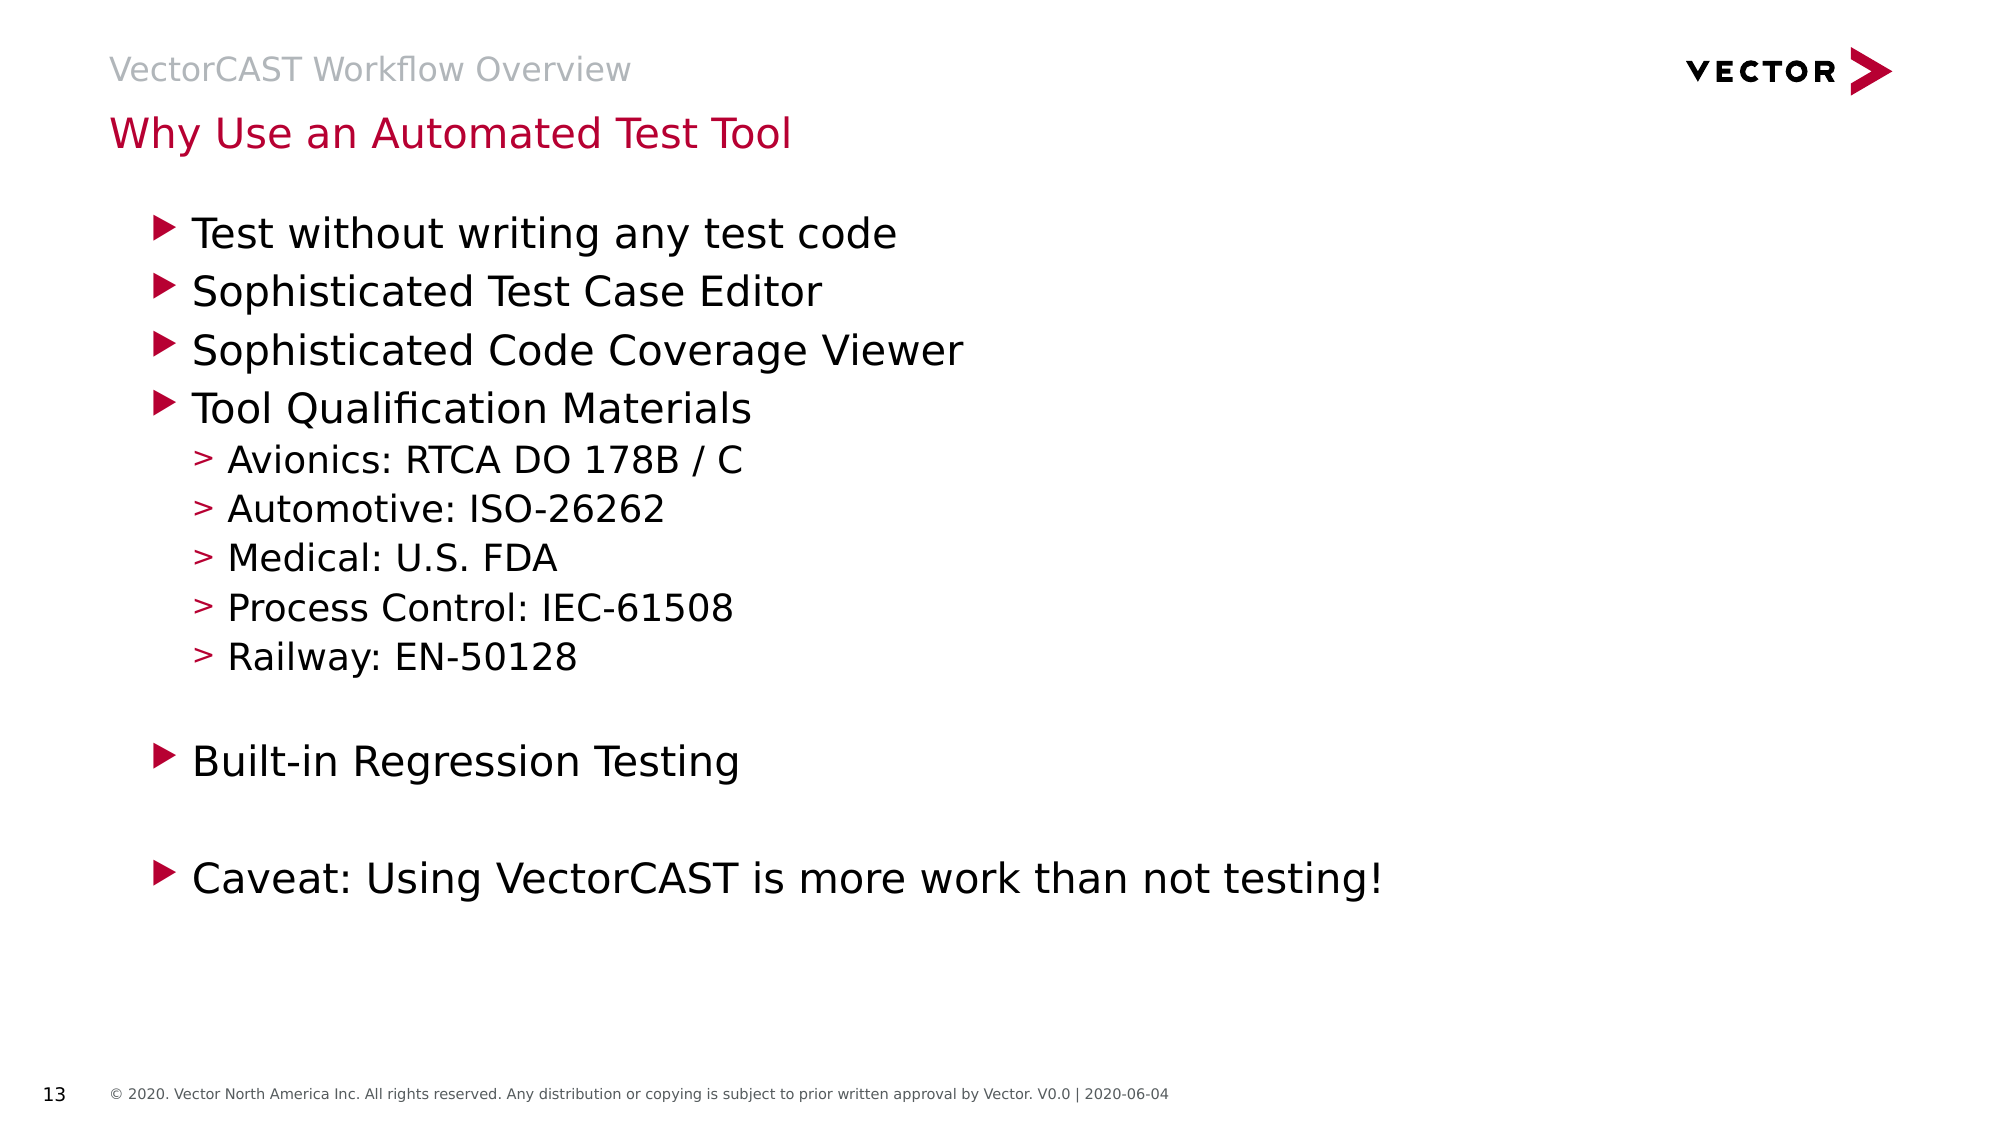

# VectorCAST Workflow Overview
Why Use an Automated Test Tool
Test without writing any test code
Sophisticated Test Case Editor
Sophisticated Code Coverage Viewer
Tool Qualification Materials
Avionics: RTCA DO 178B / C
Automotive: ISO-26262
Medical: U.S. FDA
Process Control: IEC-61508
Railway: EN-50128

Built-in Regression Testing

Caveat: Using VectorCAST is more work than not testing!